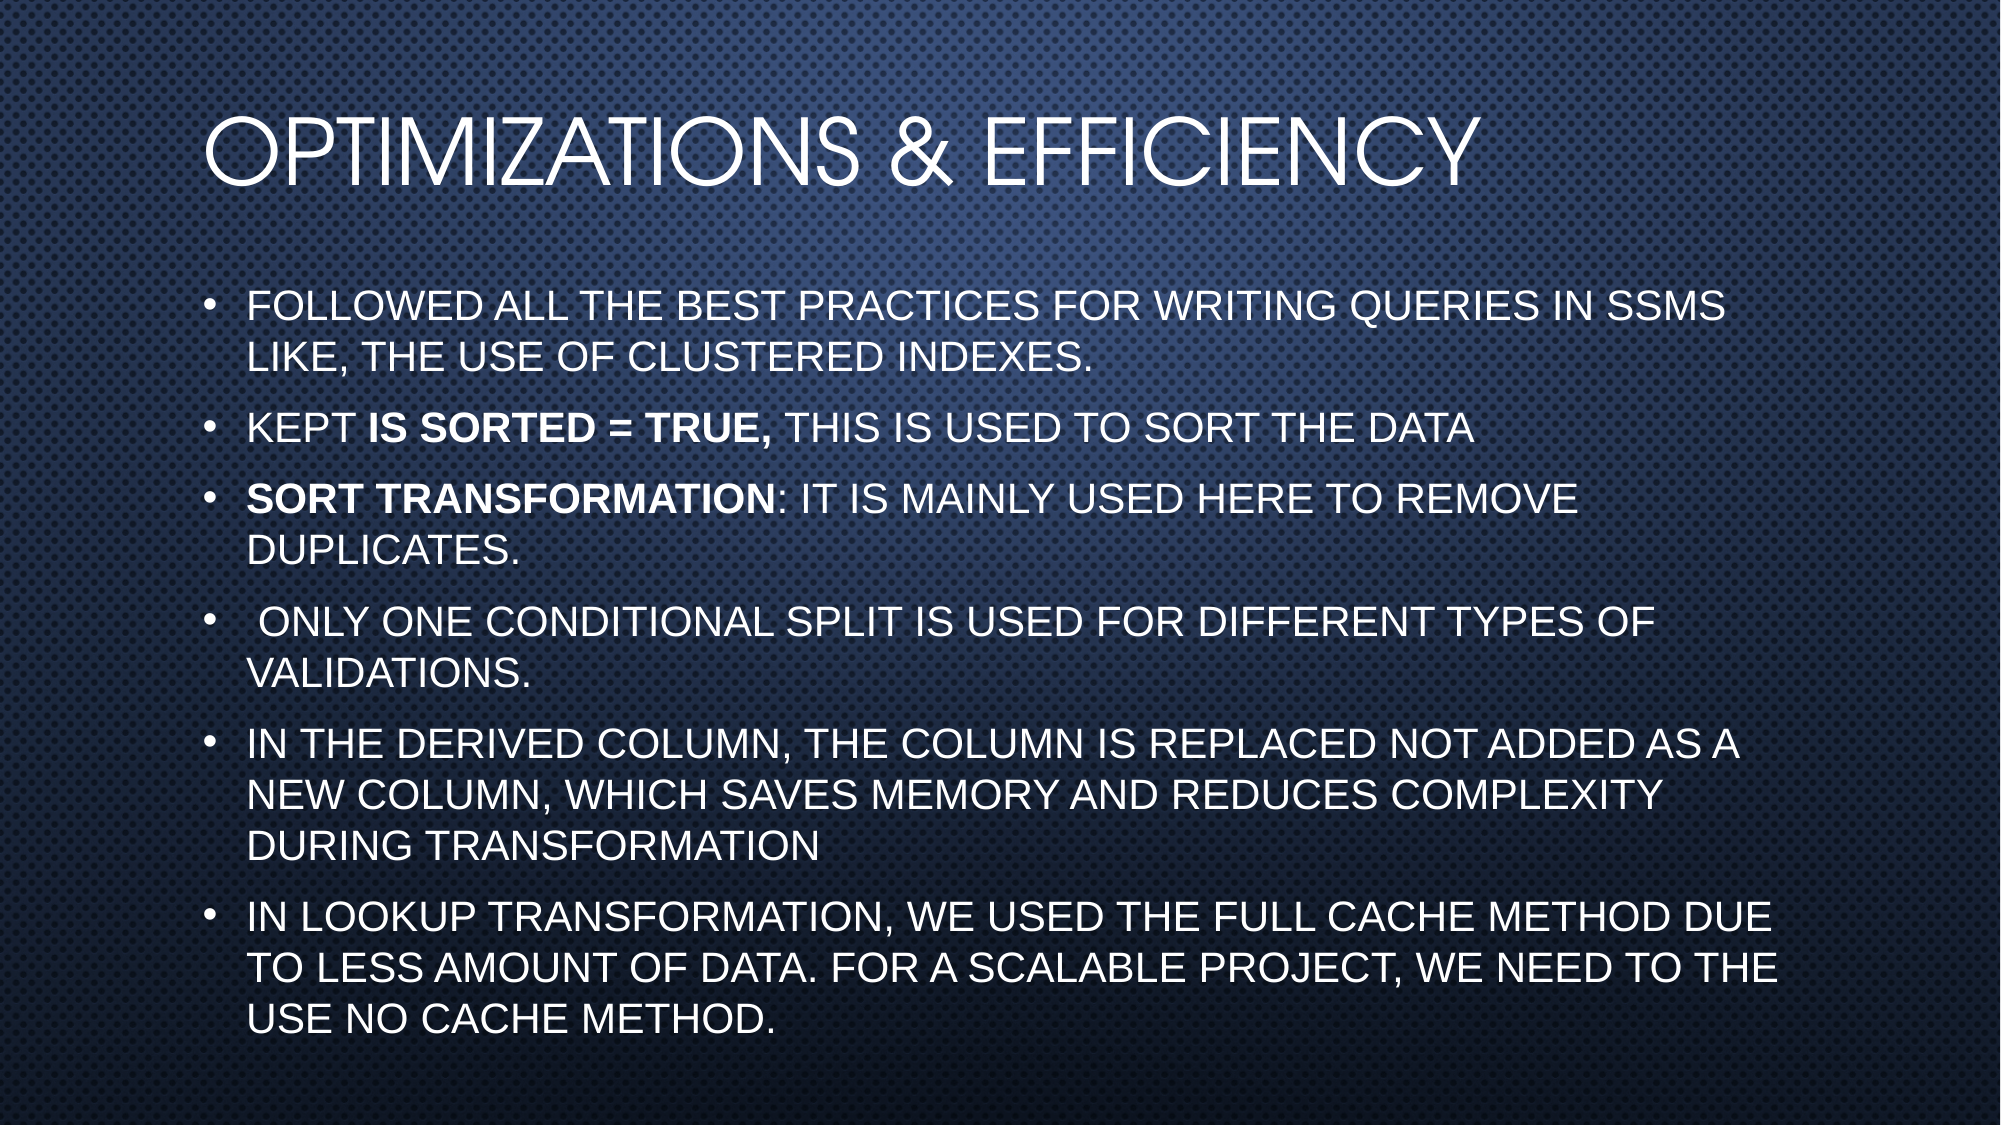

# Optimizations & efficiency
Followed all the best practices for writing queries in SSMS like, the use of Clustered indexes.
Kept Is sorted = True, This is used to sort the data
Sort Transformation: It is mainly used here to remove duplicates.
 Only one Conditional Split is used for different types of validations.
In the Derived column, the column is replaced not added as a new column, which saves memory and reduces complexity during transformation
In lookup Transformation, we used the Full Cache method due to less amount of data. For a scalable project, we need to the use No Cache Method.